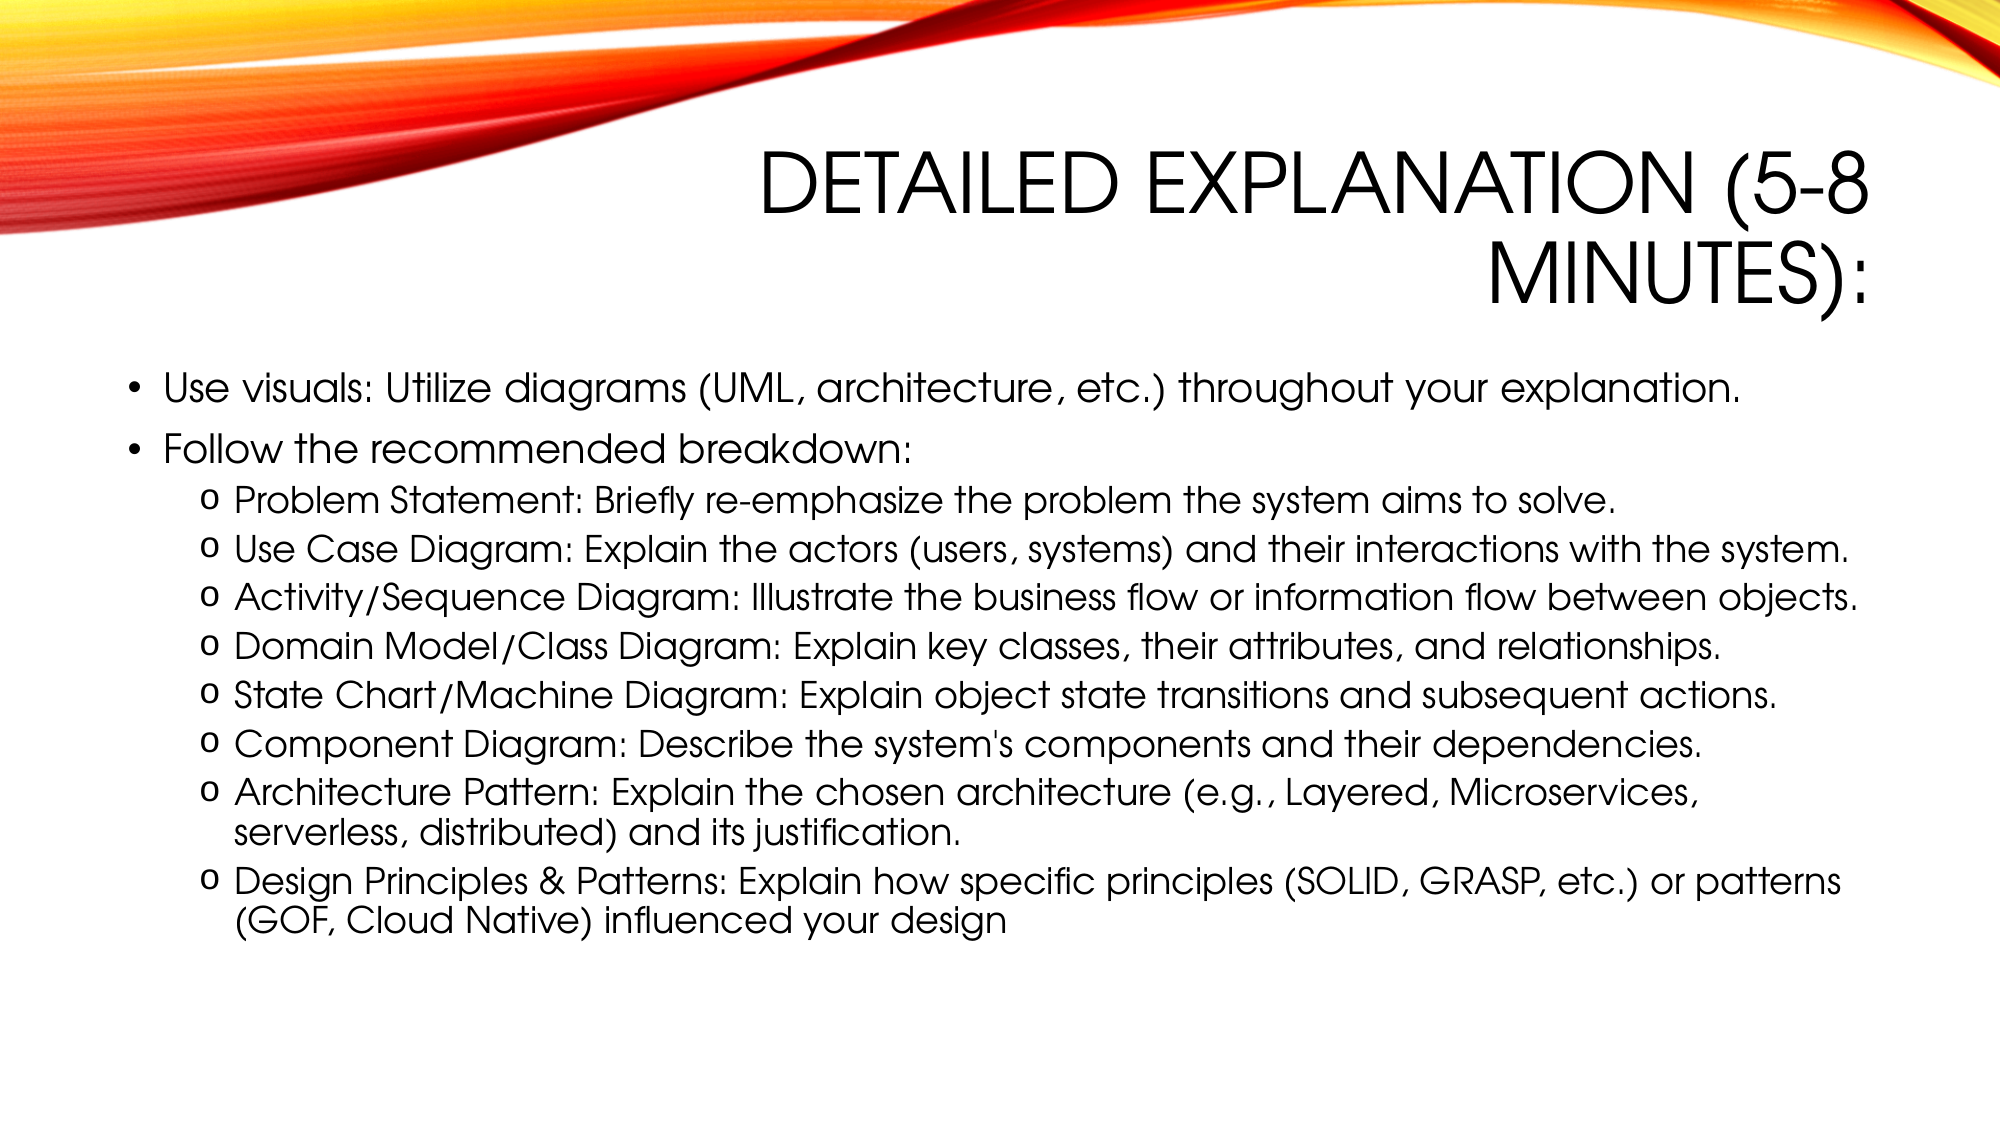

# Detailed Explanation (5-8 minutes):
Use visuals: Utilize diagrams (UML, architecture, etc.) throughout your explanation.
Follow the recommended breakdown:
Problem Statement: Briefly re-emphasize the problem the system aims to solve.
Use Case Diagram: Explain the actors (users, systems) and their interactions with the system.
Activity/Sequence Diagram: Illustrate the business flow or information flow between objects.
Domain Model/Class Diagram: Explain key classes, their attributes, and relationships.
State Chart/Machine Diagram: Explain object state transitions and subsequent actions.
Component Diagram: Describe the system's components and their dependencies.
Architecture Pattern: Explain the chosen architecture (e.g., Layered, Microservices, serverless, distributed) and its justification.
Design Principles & Patterns: Explain how specific principles (SOLID, GRASP, etc.) or patterns (GOF, Cloud Native) influenced your design